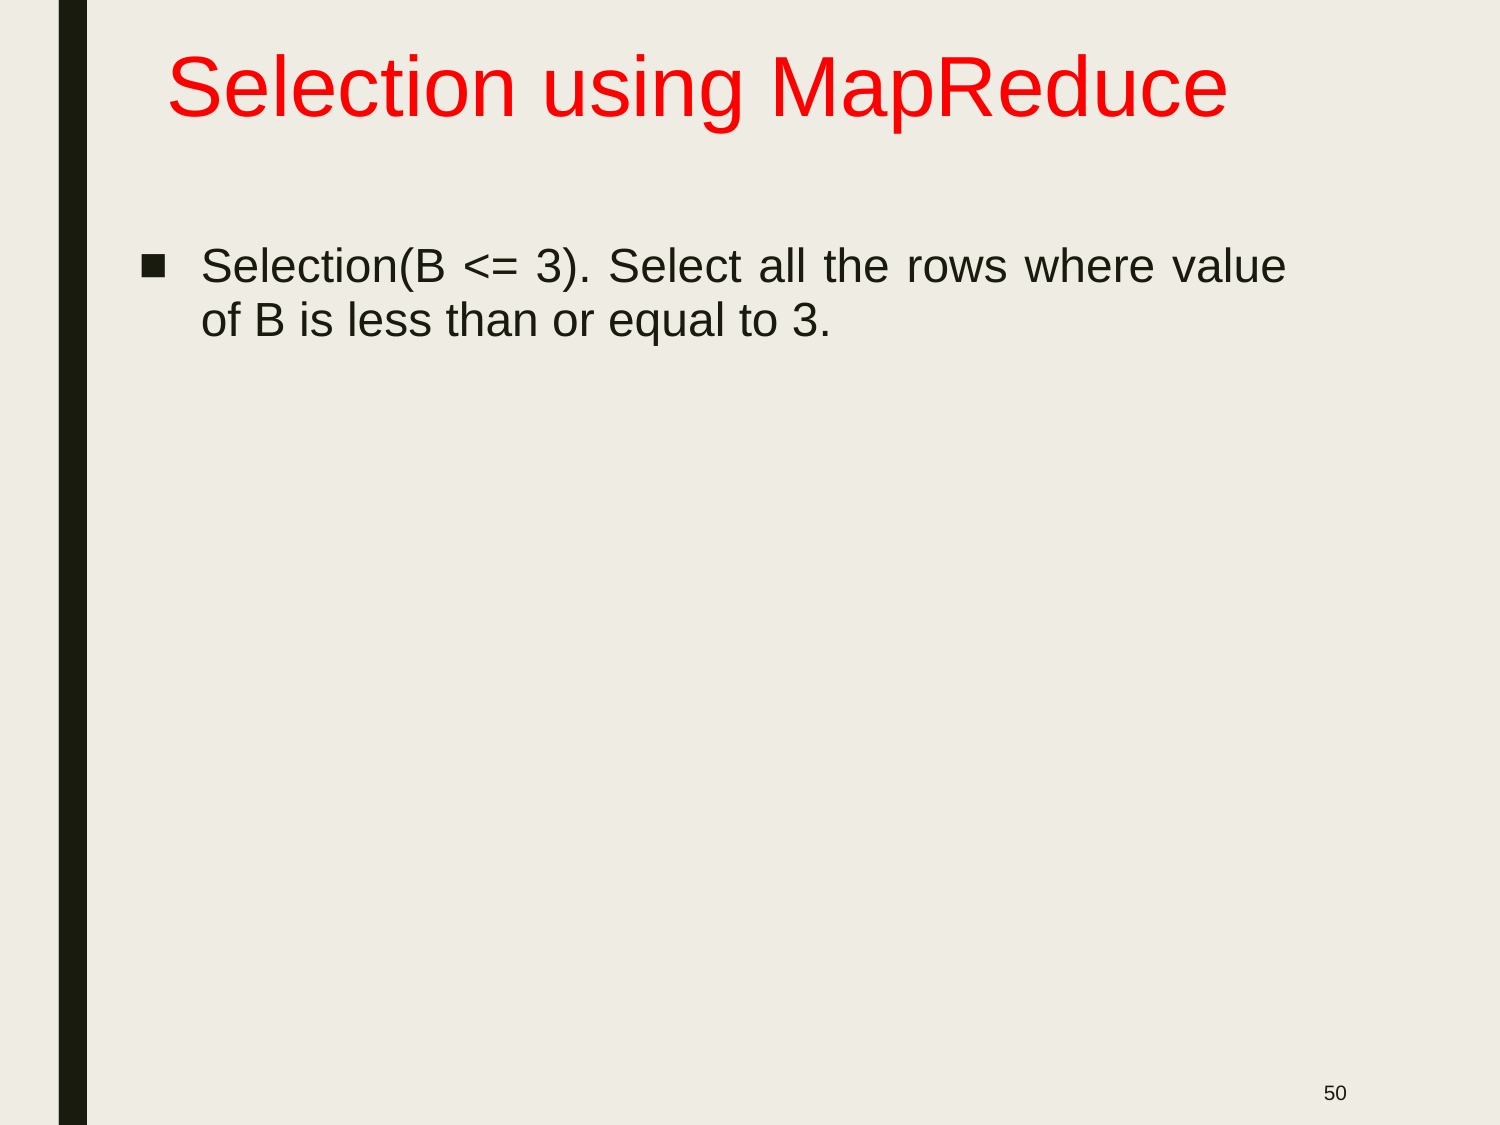

# Selection using MapReduce

Selection(B <= 3). Select all the rows where value of B is less than or equal to 3.

50